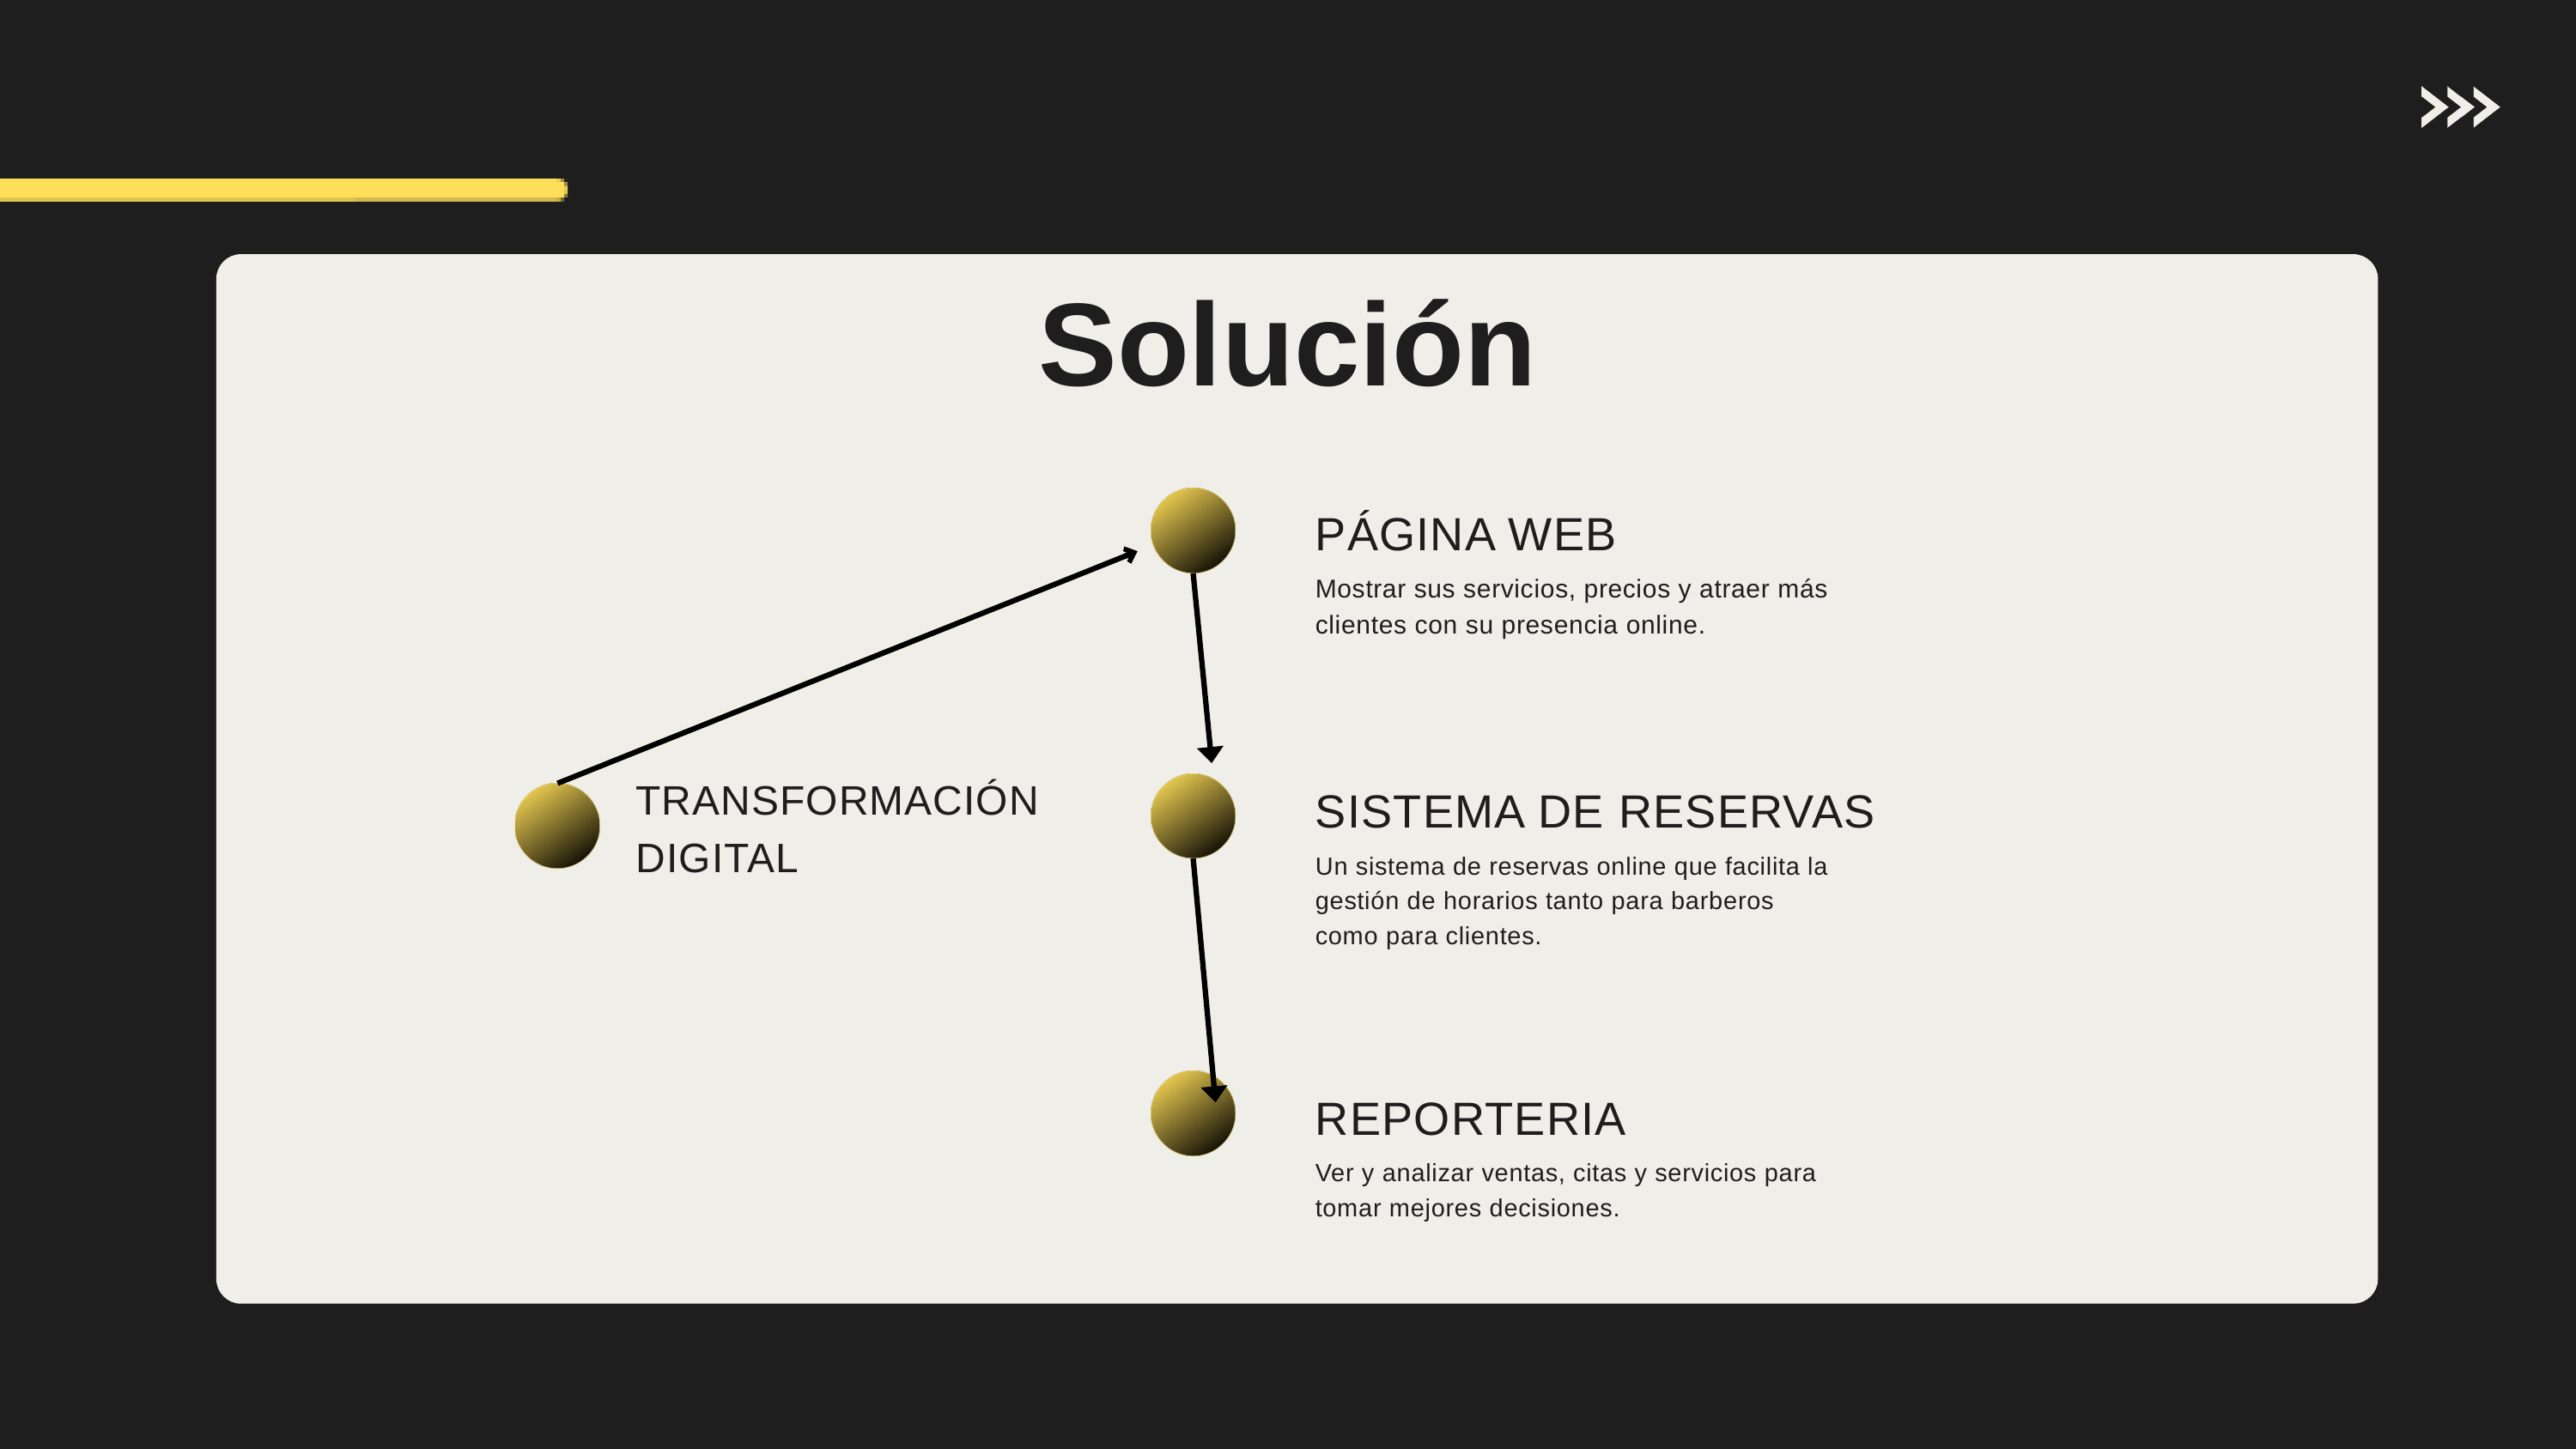

Solución

PÁGINA WEB

Mostrar sus servicios, precios y atraer más clientes con su presencia online.

TRANSFORMACIÓN DIGITAL
SISTEMA DE RESERVAS

Un sistema de reservas online que facilita la gestión de horarios tanto para barberos como para clientes.

REPORTERIA
Ver y analizar ventas, citas y servicios para tomar mejores decisiones.